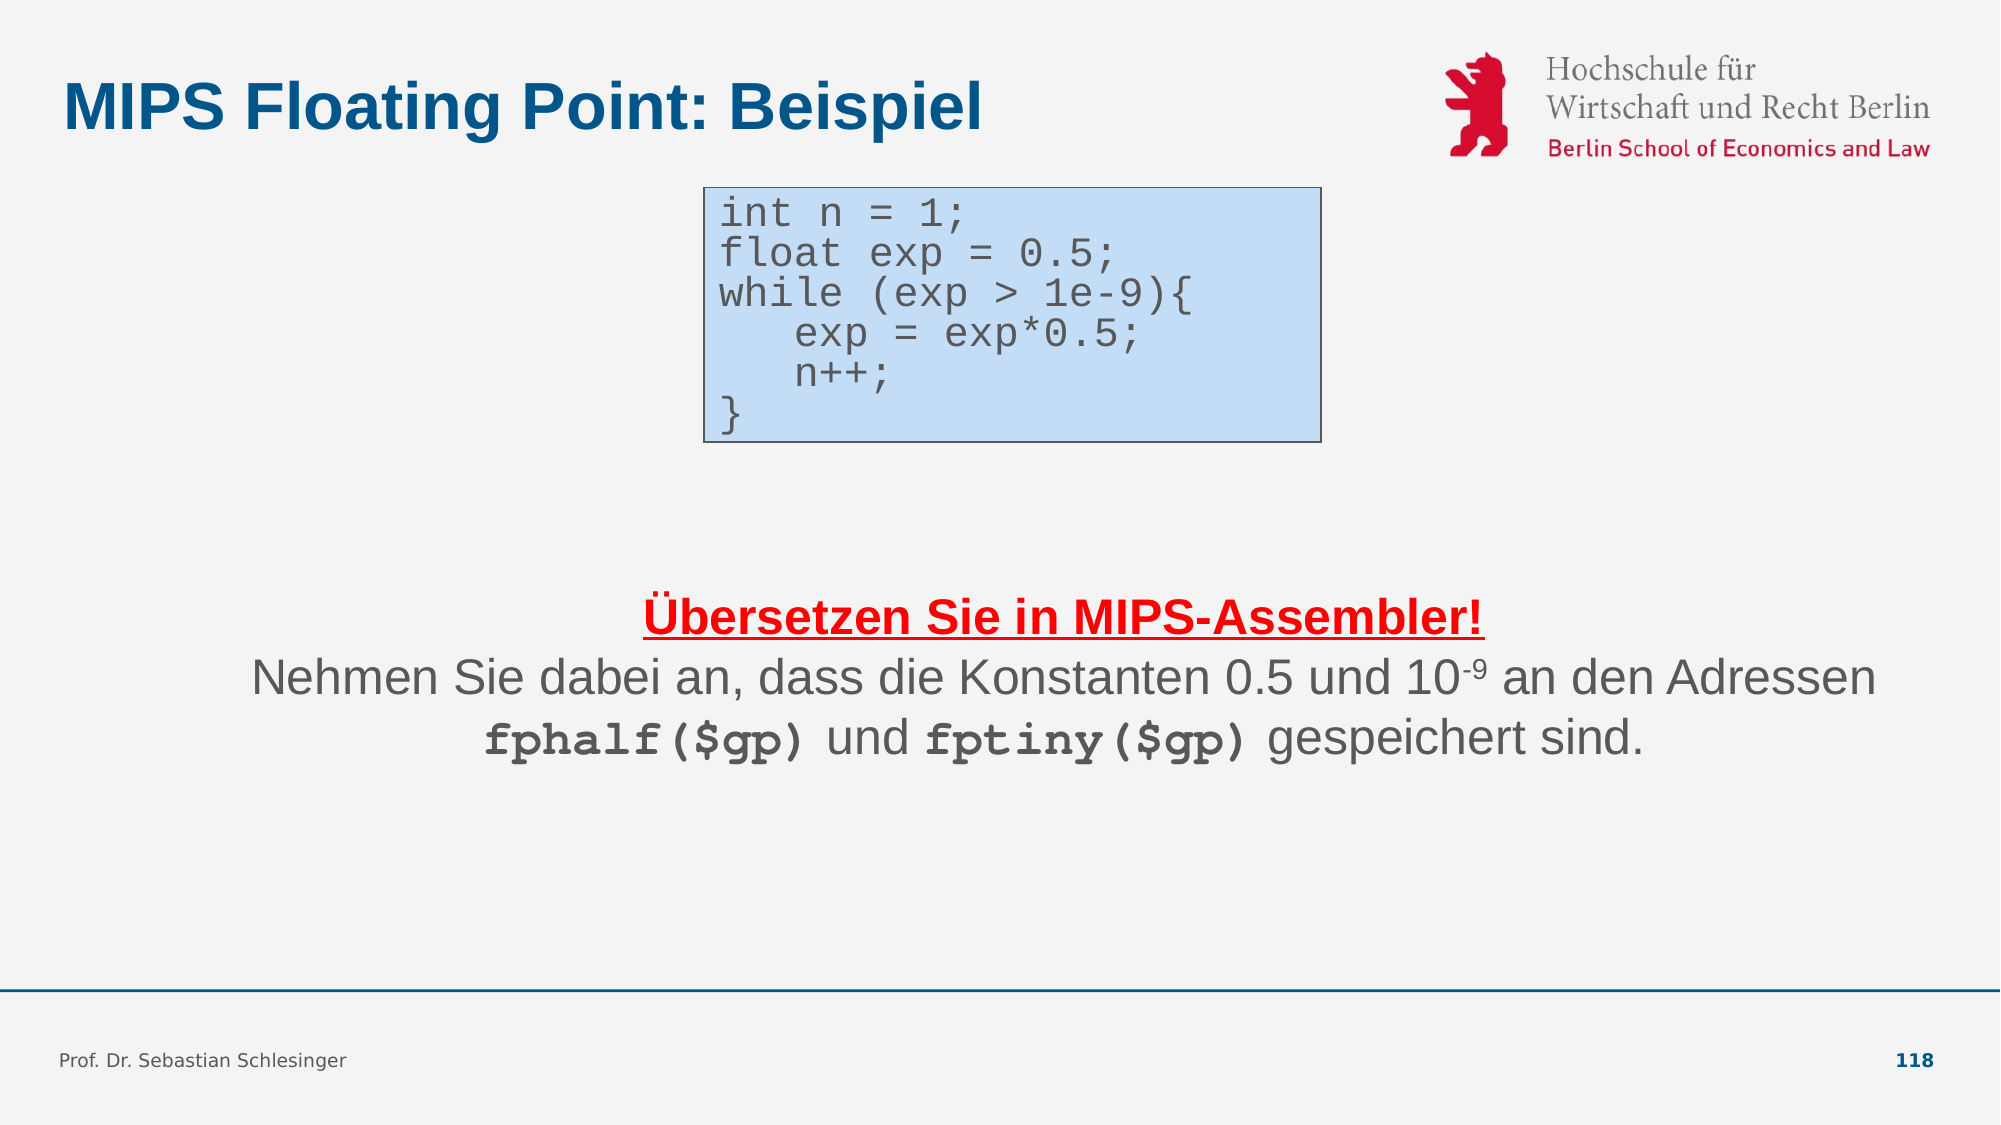

# MIPS Floating Point: Beispiel
int n = 1;
float exp = 0.5;
while (exp > 1e-9){
   exp = exp*0.5;
   n++;
}

Übersetzen Sie in MIPS-Assembler!
Nehmen Sie dabei an, dass die Konstanten 0.5 und 10-9 an den Adressen fphalf($gp) und fptiny($gp) gespeichert sind.
Prof. Dr. Sebastian Schlesinger
118